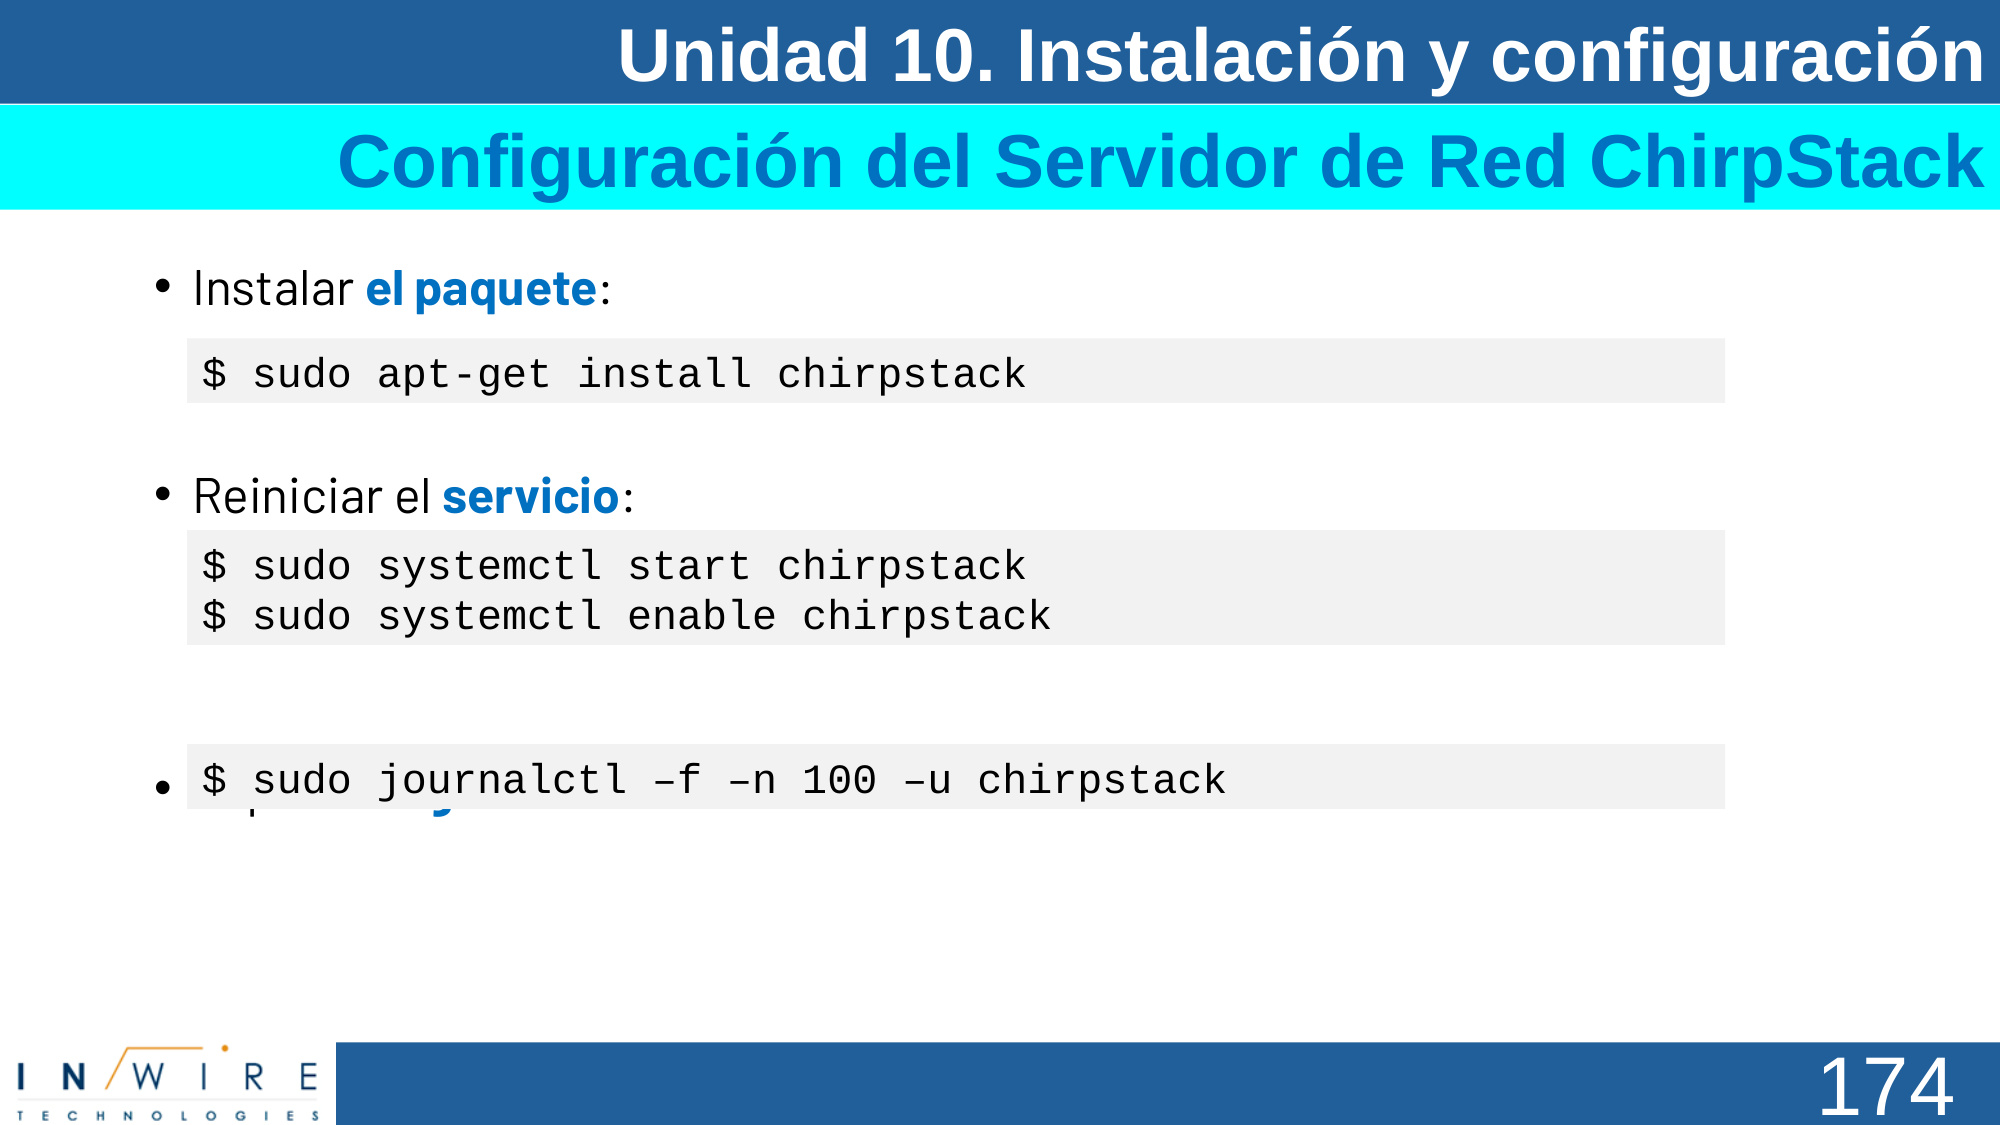

Unidad 10. Instalación y configuración
# Día 1
Configuración del Servidor de Red ChirpStack
Instalar el paquete:

Reiniciar el servicio:

Imprimir logs:

$ sudo apt-get install chirpstack
$ sudo systemctl start chirpstack
$ sudo systemctl enable chirpstack
$ sudo journalctl –f –n 100 –u chirpstack